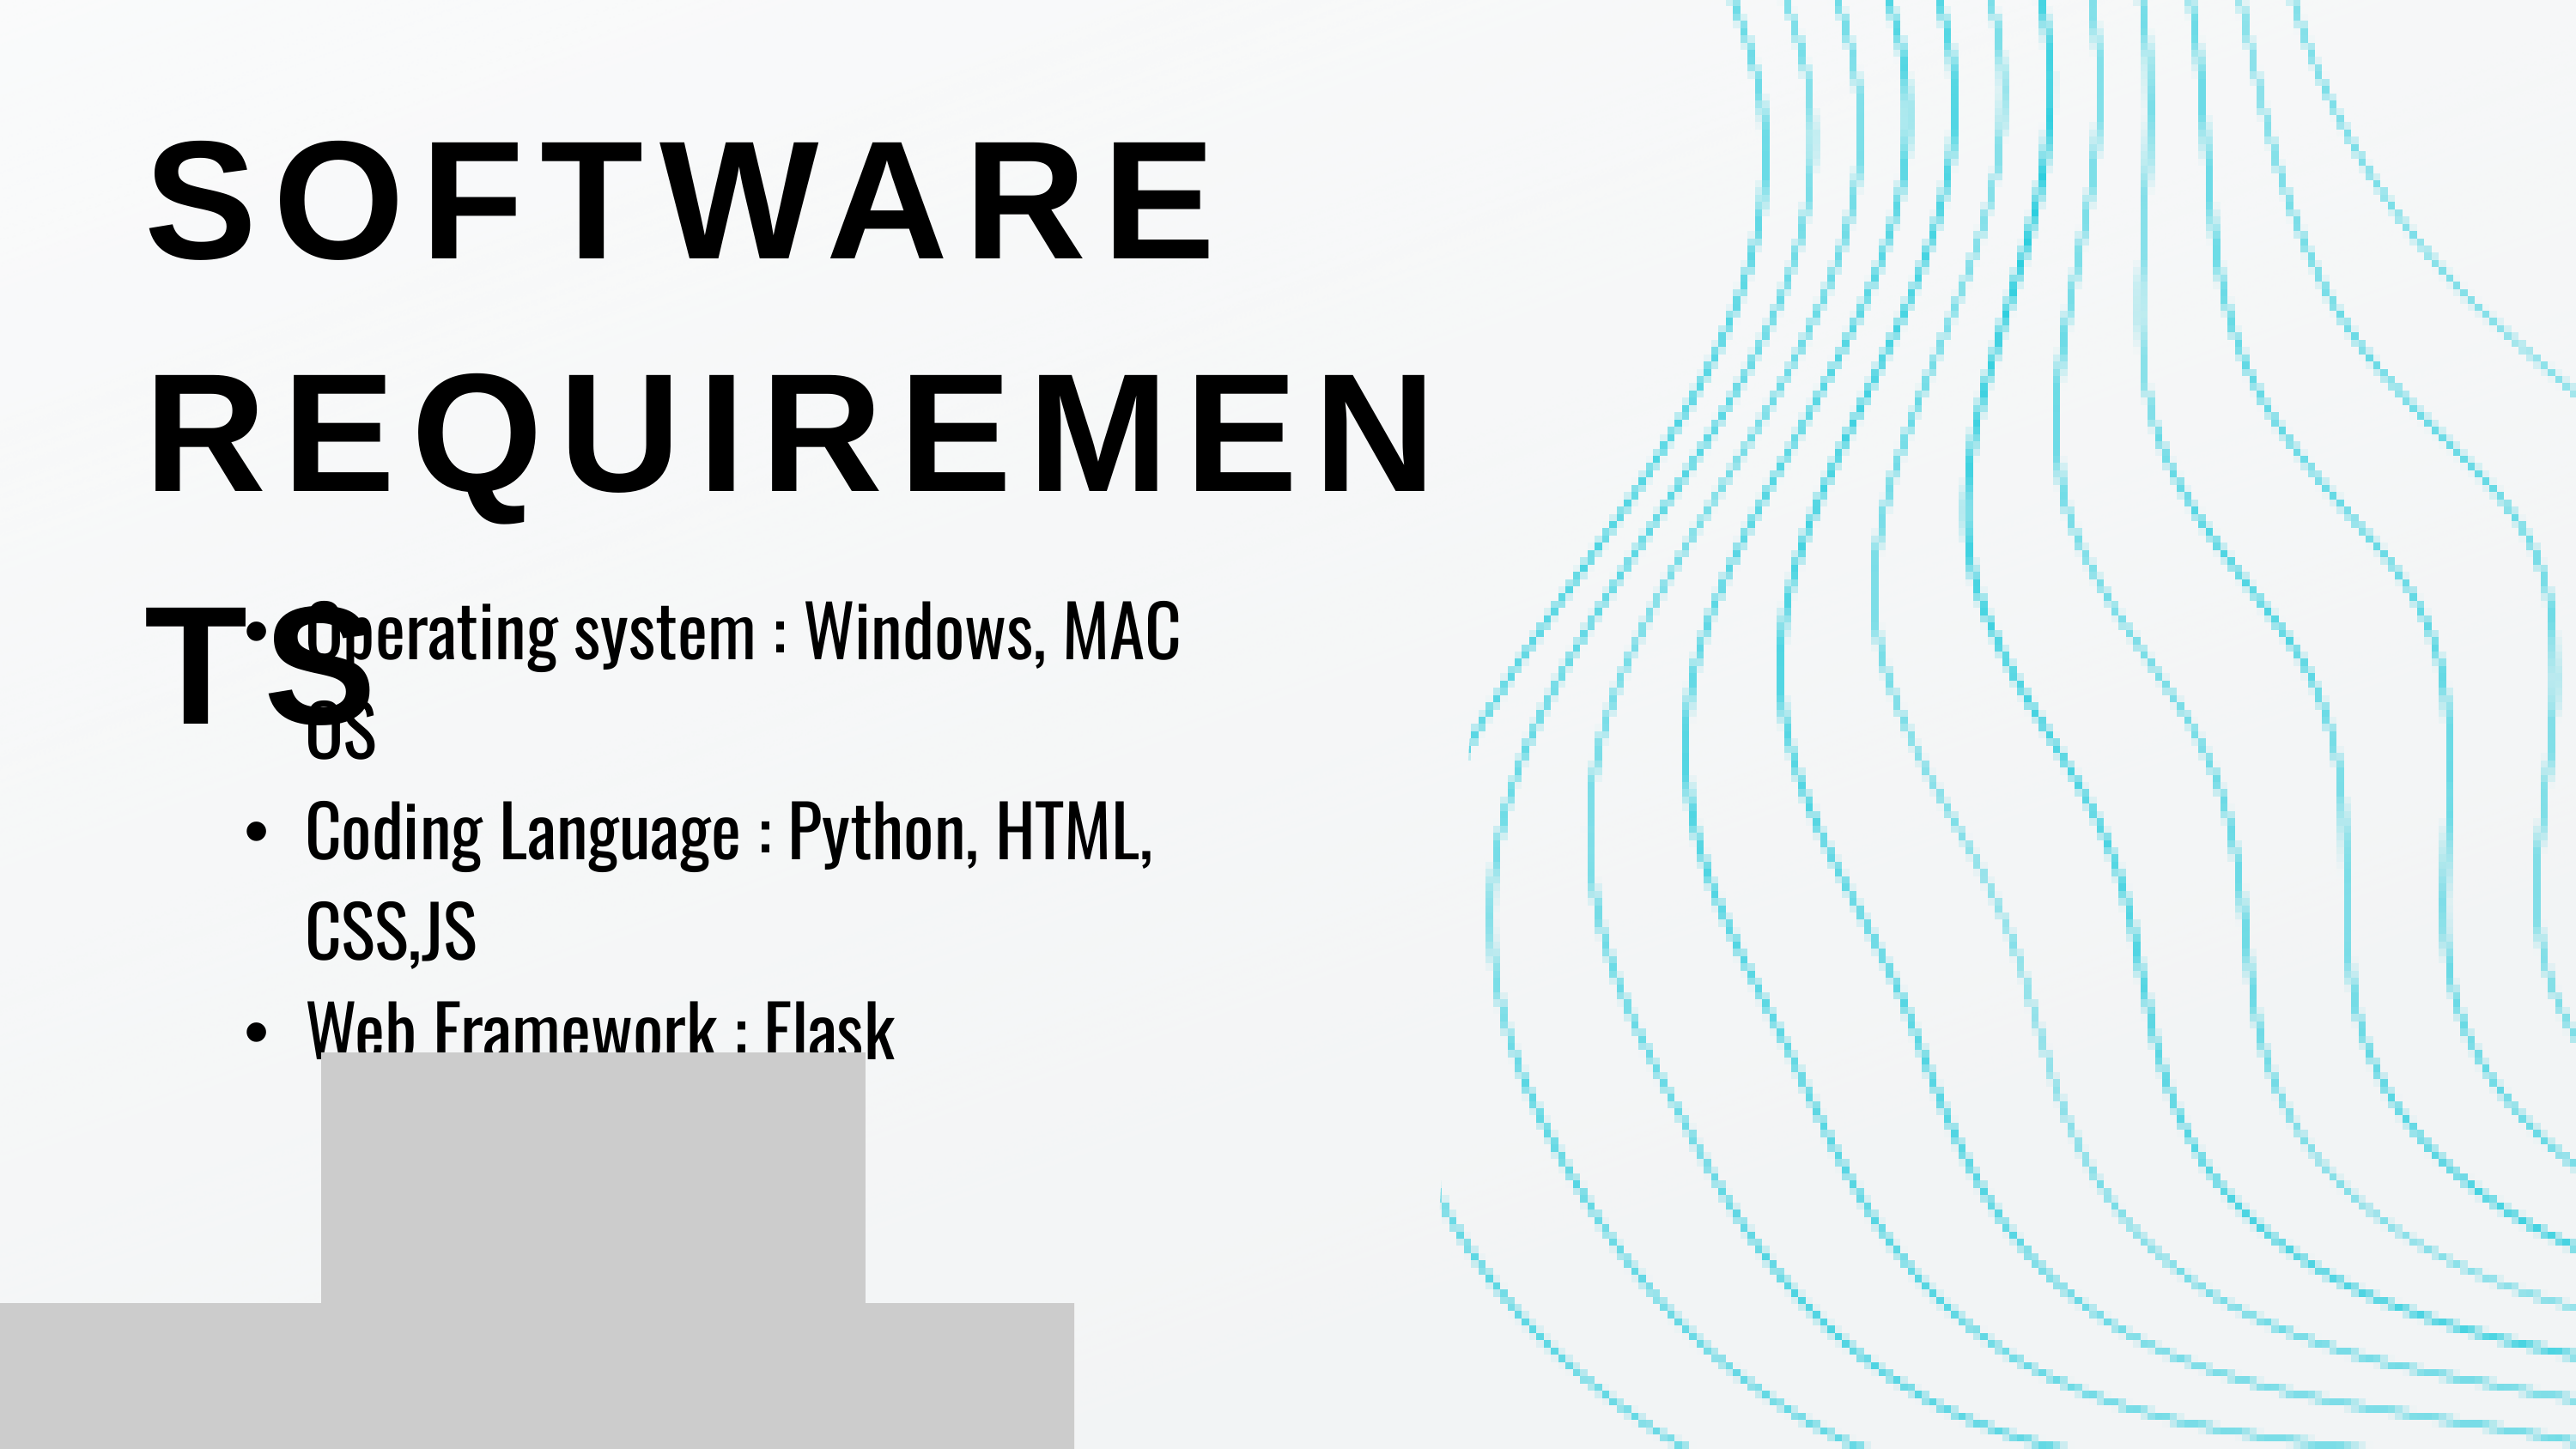

SOFTWARE
REQUIREMENTS
Operating system : Windows, MAC OS
Coding Language : Python, HTML, CSS,JS
Web Framework : Flask